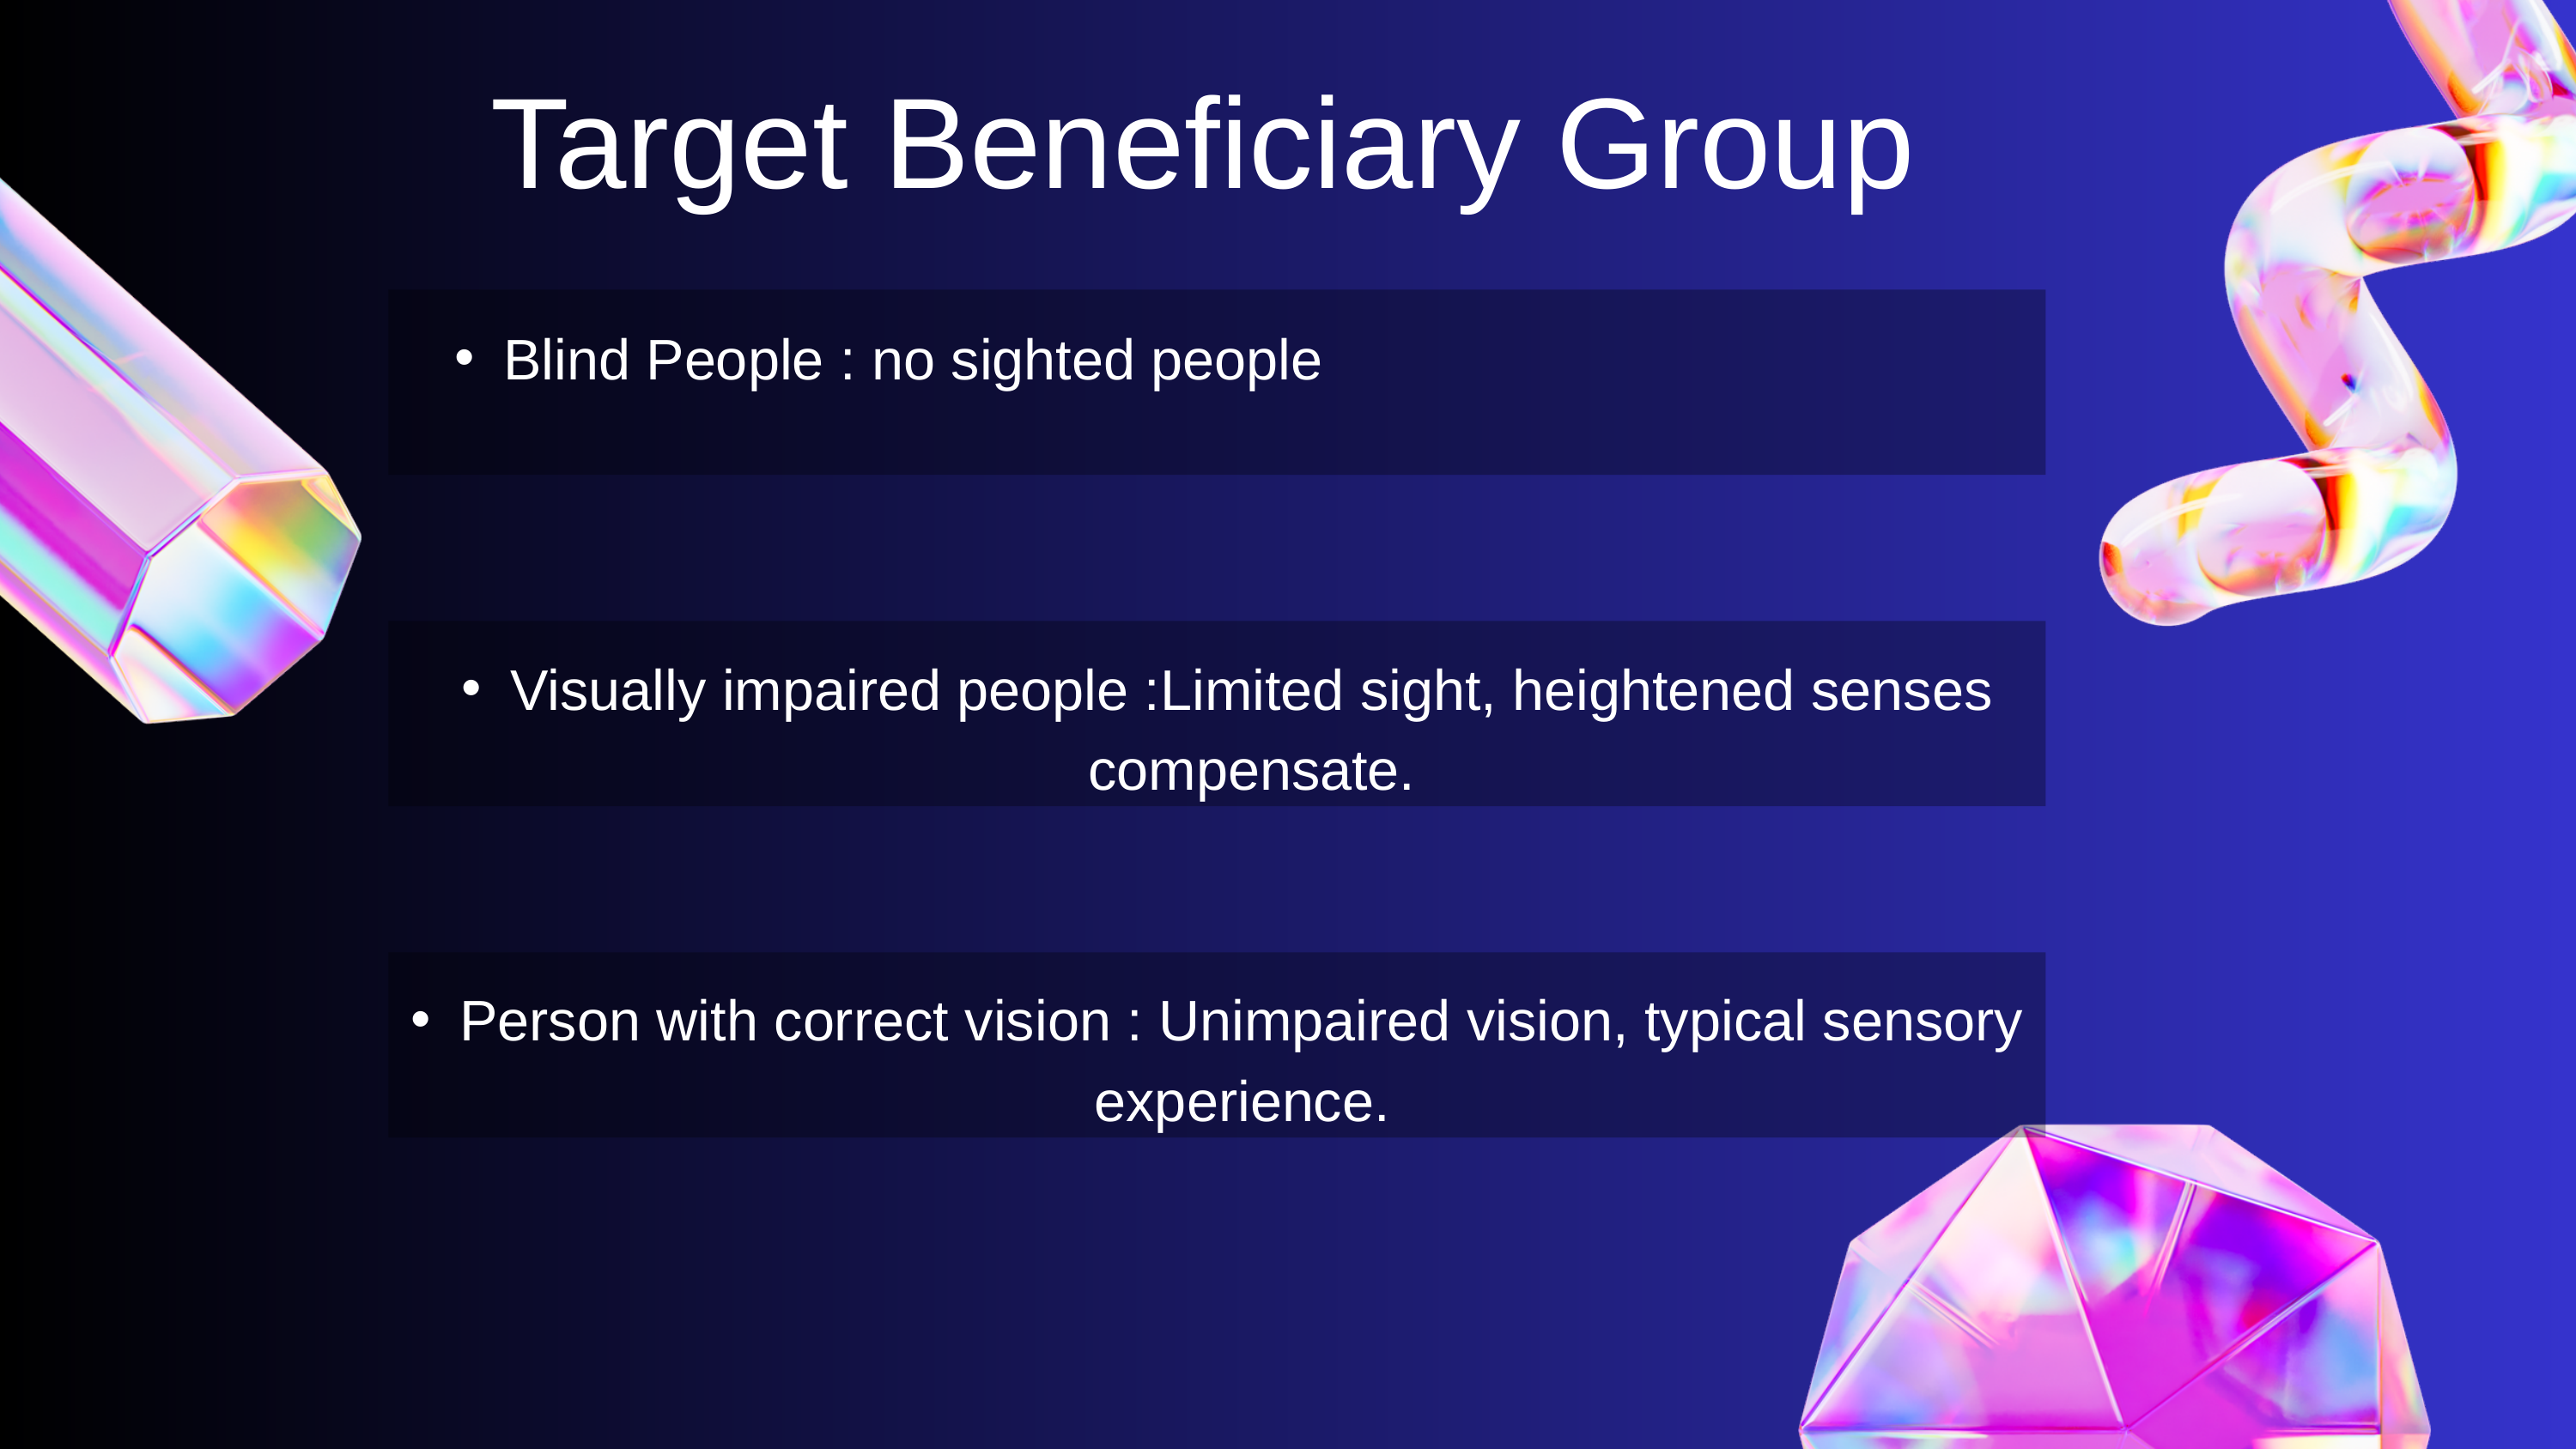

Target Beneficiary Group

Blind People : no sighted people

Visually impaired people :Limited sight, heightened senses compensate.

Person with correct vision : Unimpaired vision, typical sensory experience.